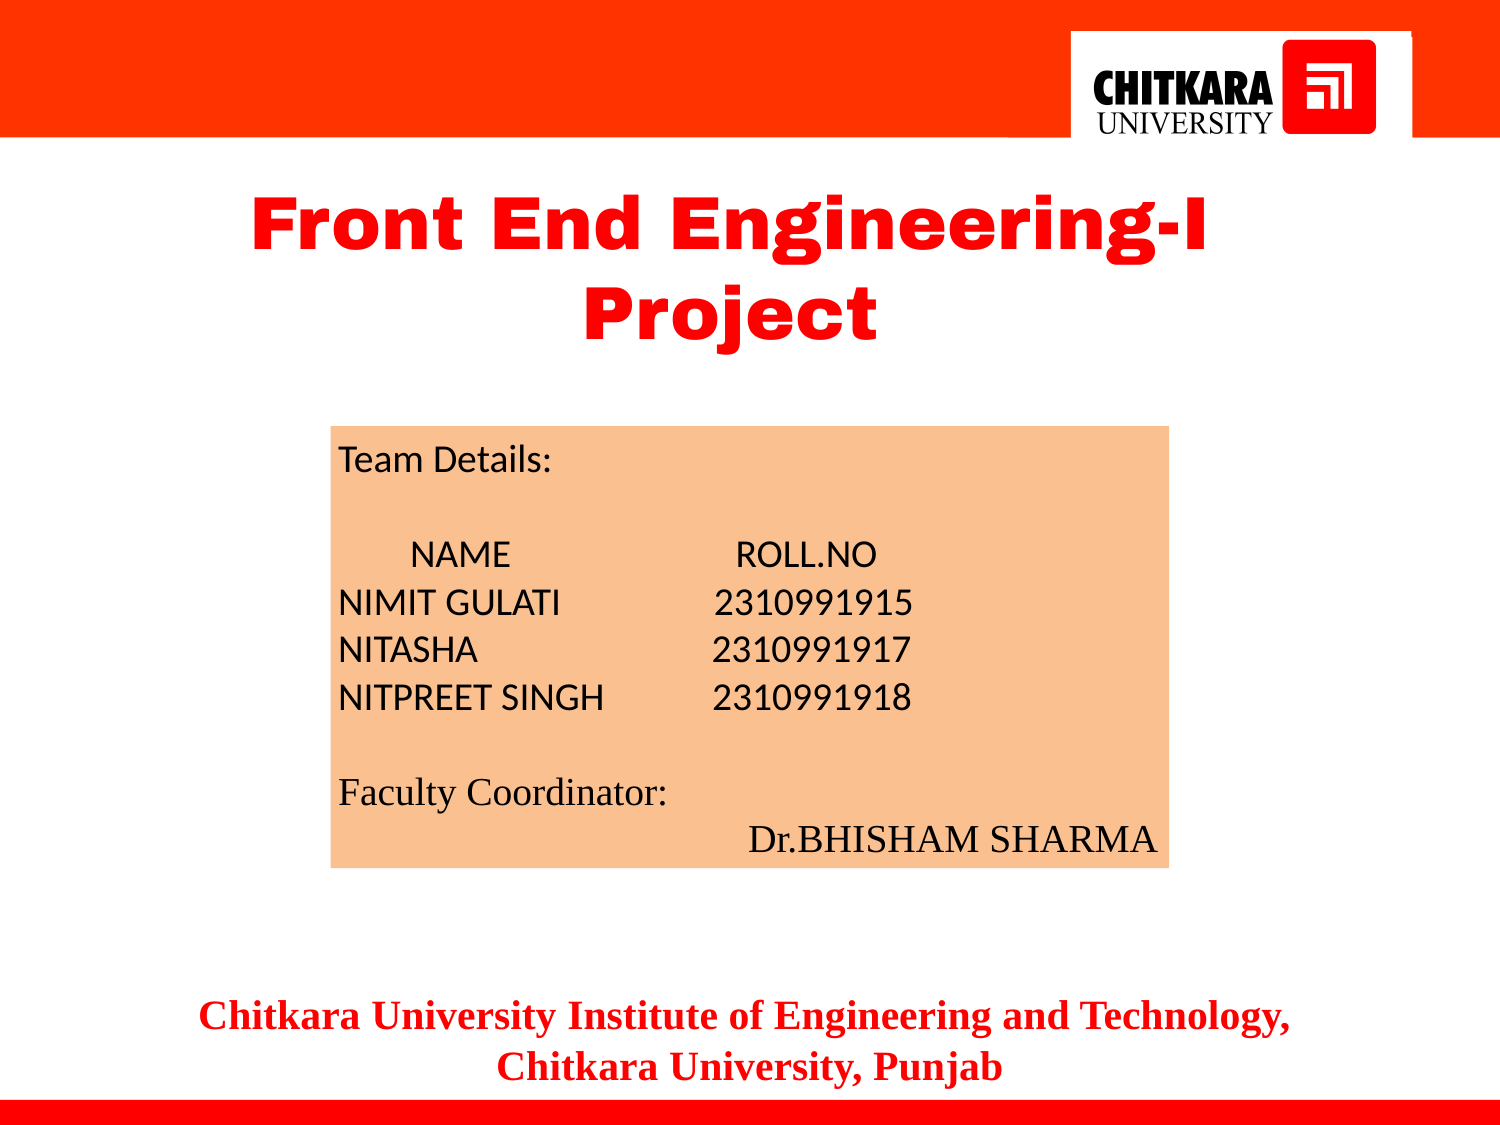

Front End Engineering-I Project
Team Details:

        NAME                         ROLL.NO
NIMIT GULATI                 2310991915
NITASHA                          2310991917
NITPREET SINGH            2310991918

Faculty Coordinator:
                                         Dr.BHISHAM SHARMA
:

Chitkara University Institute of Engineering and Technology,
Chitkara University, Punjab